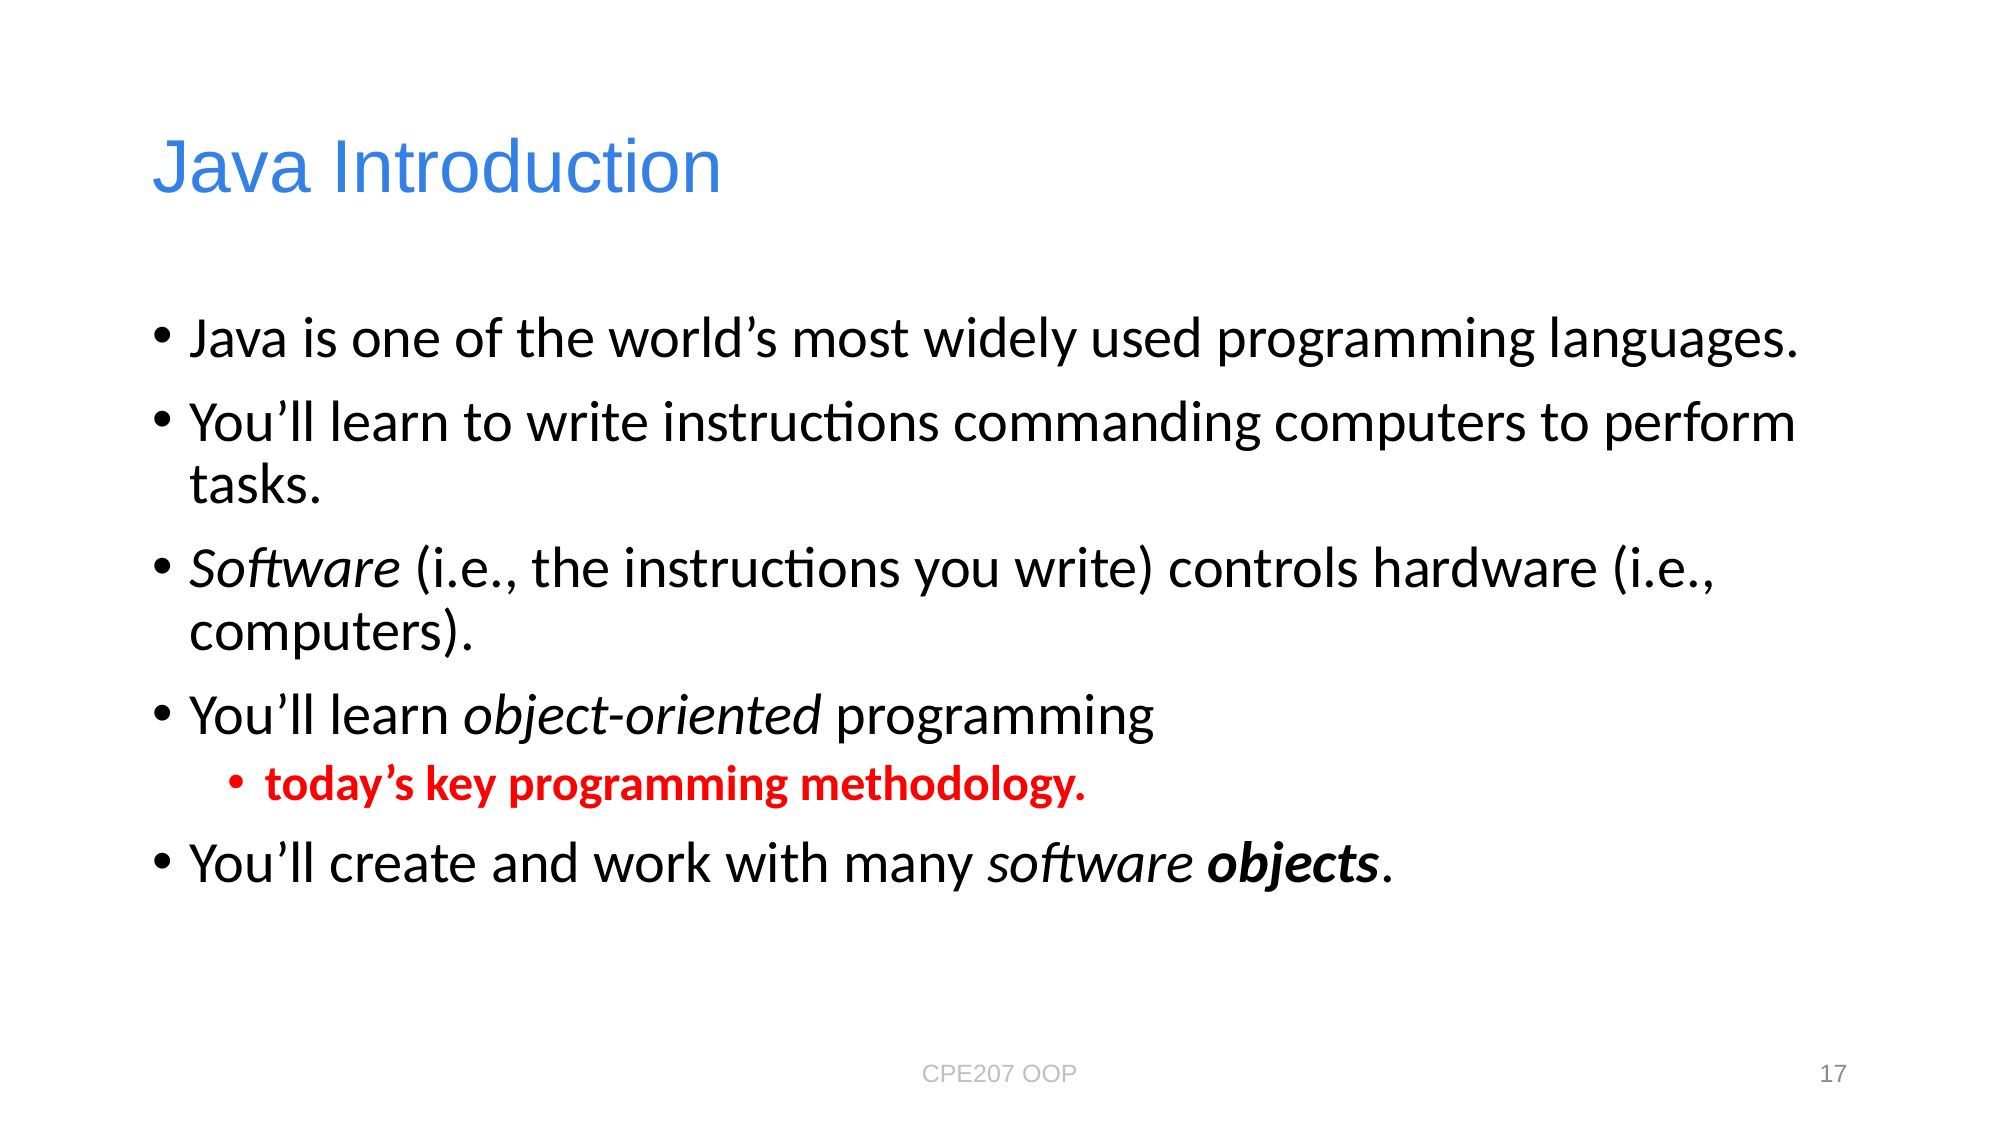

# Java Introduction
Java is one of the world’s most widely used programming languages.
You’ll learn to write instructions commanding computers to perform tasks.
Software (i.e., the instructions you write) controls hardware (i.e., computers).
You’ll learn object-oriented programming
today’s key programming methodology.
You’ll create and work with many software objects.
CPE207 OOP
17